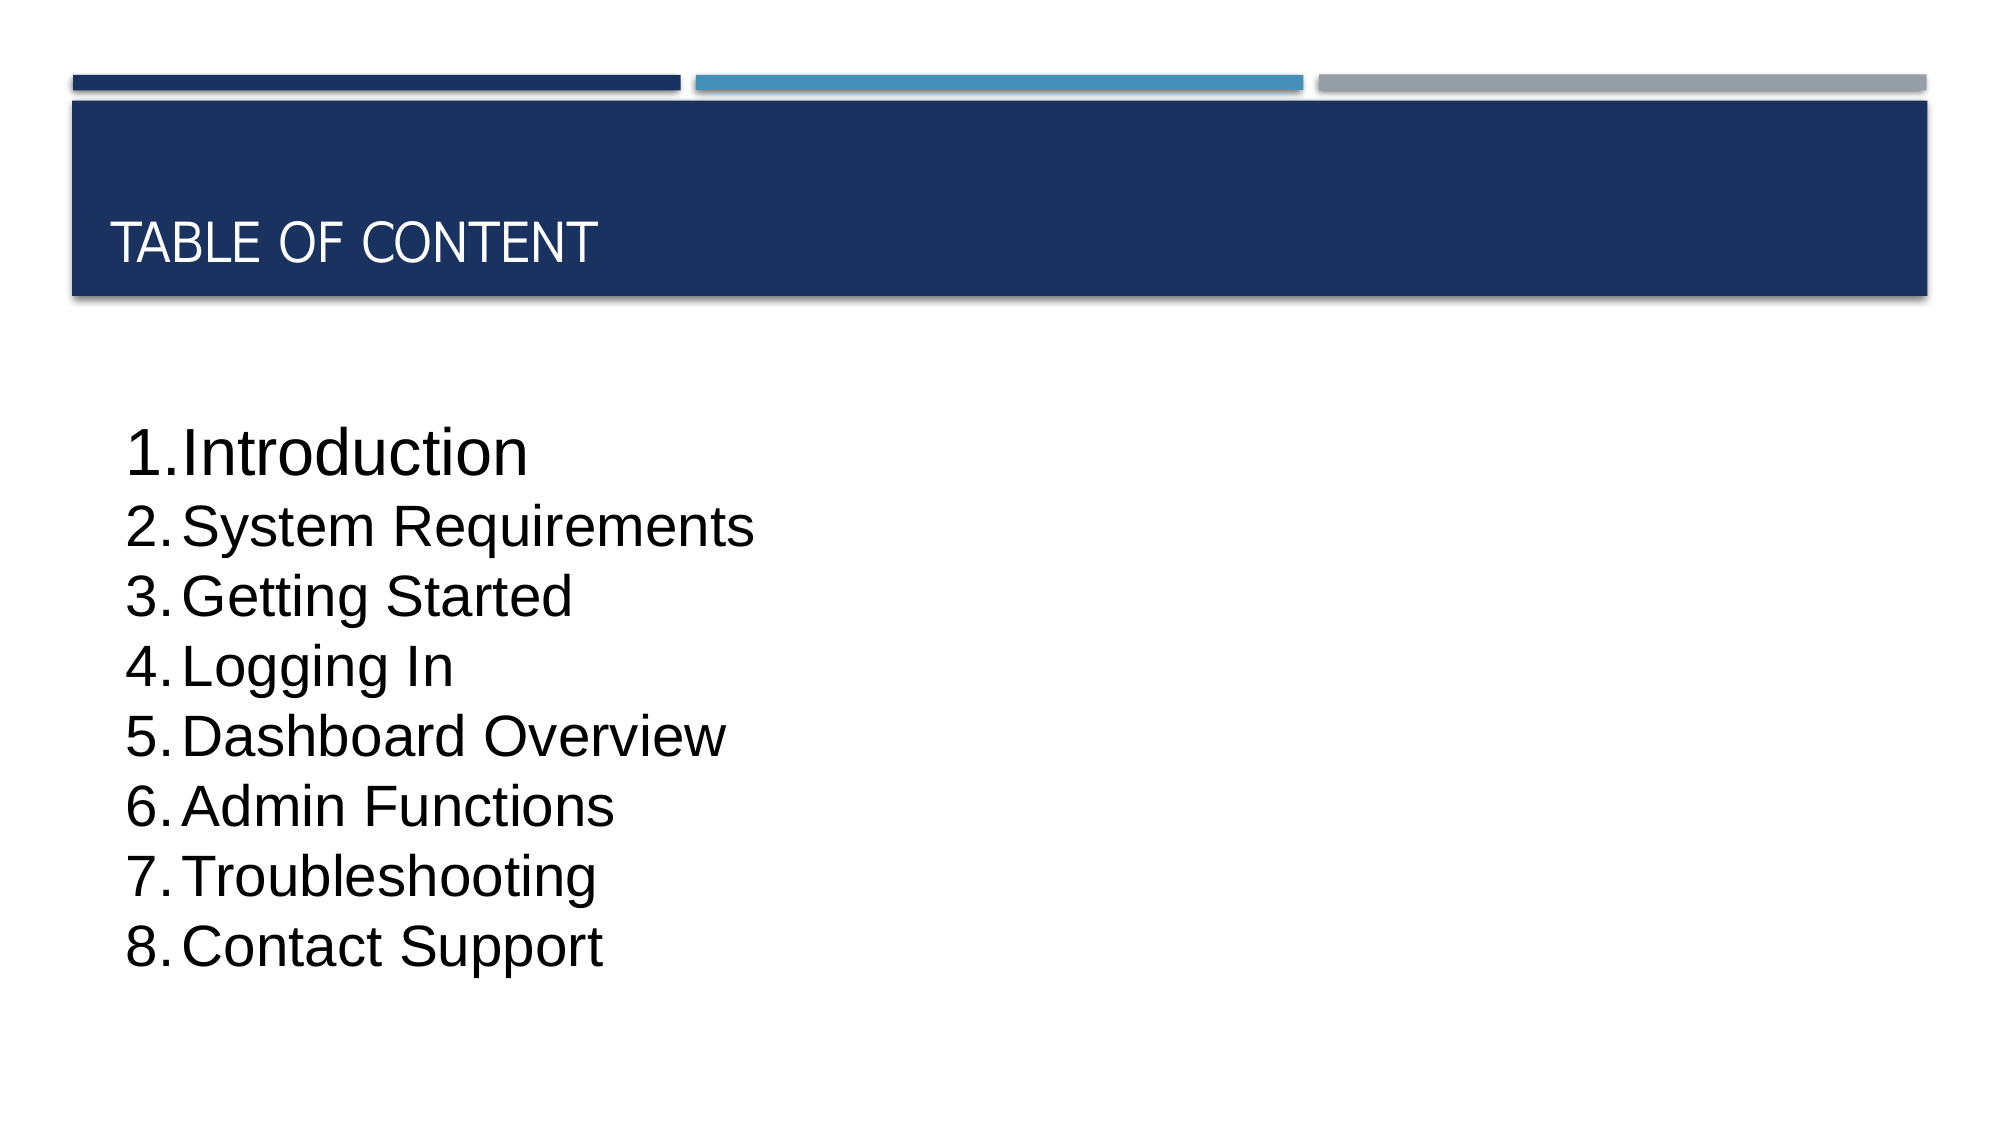

# Table of content
Introduction
System Requirements
Getting Started
Logging In
Dashboard Overview
Admin Functions
Troubleshooting
Contact Support